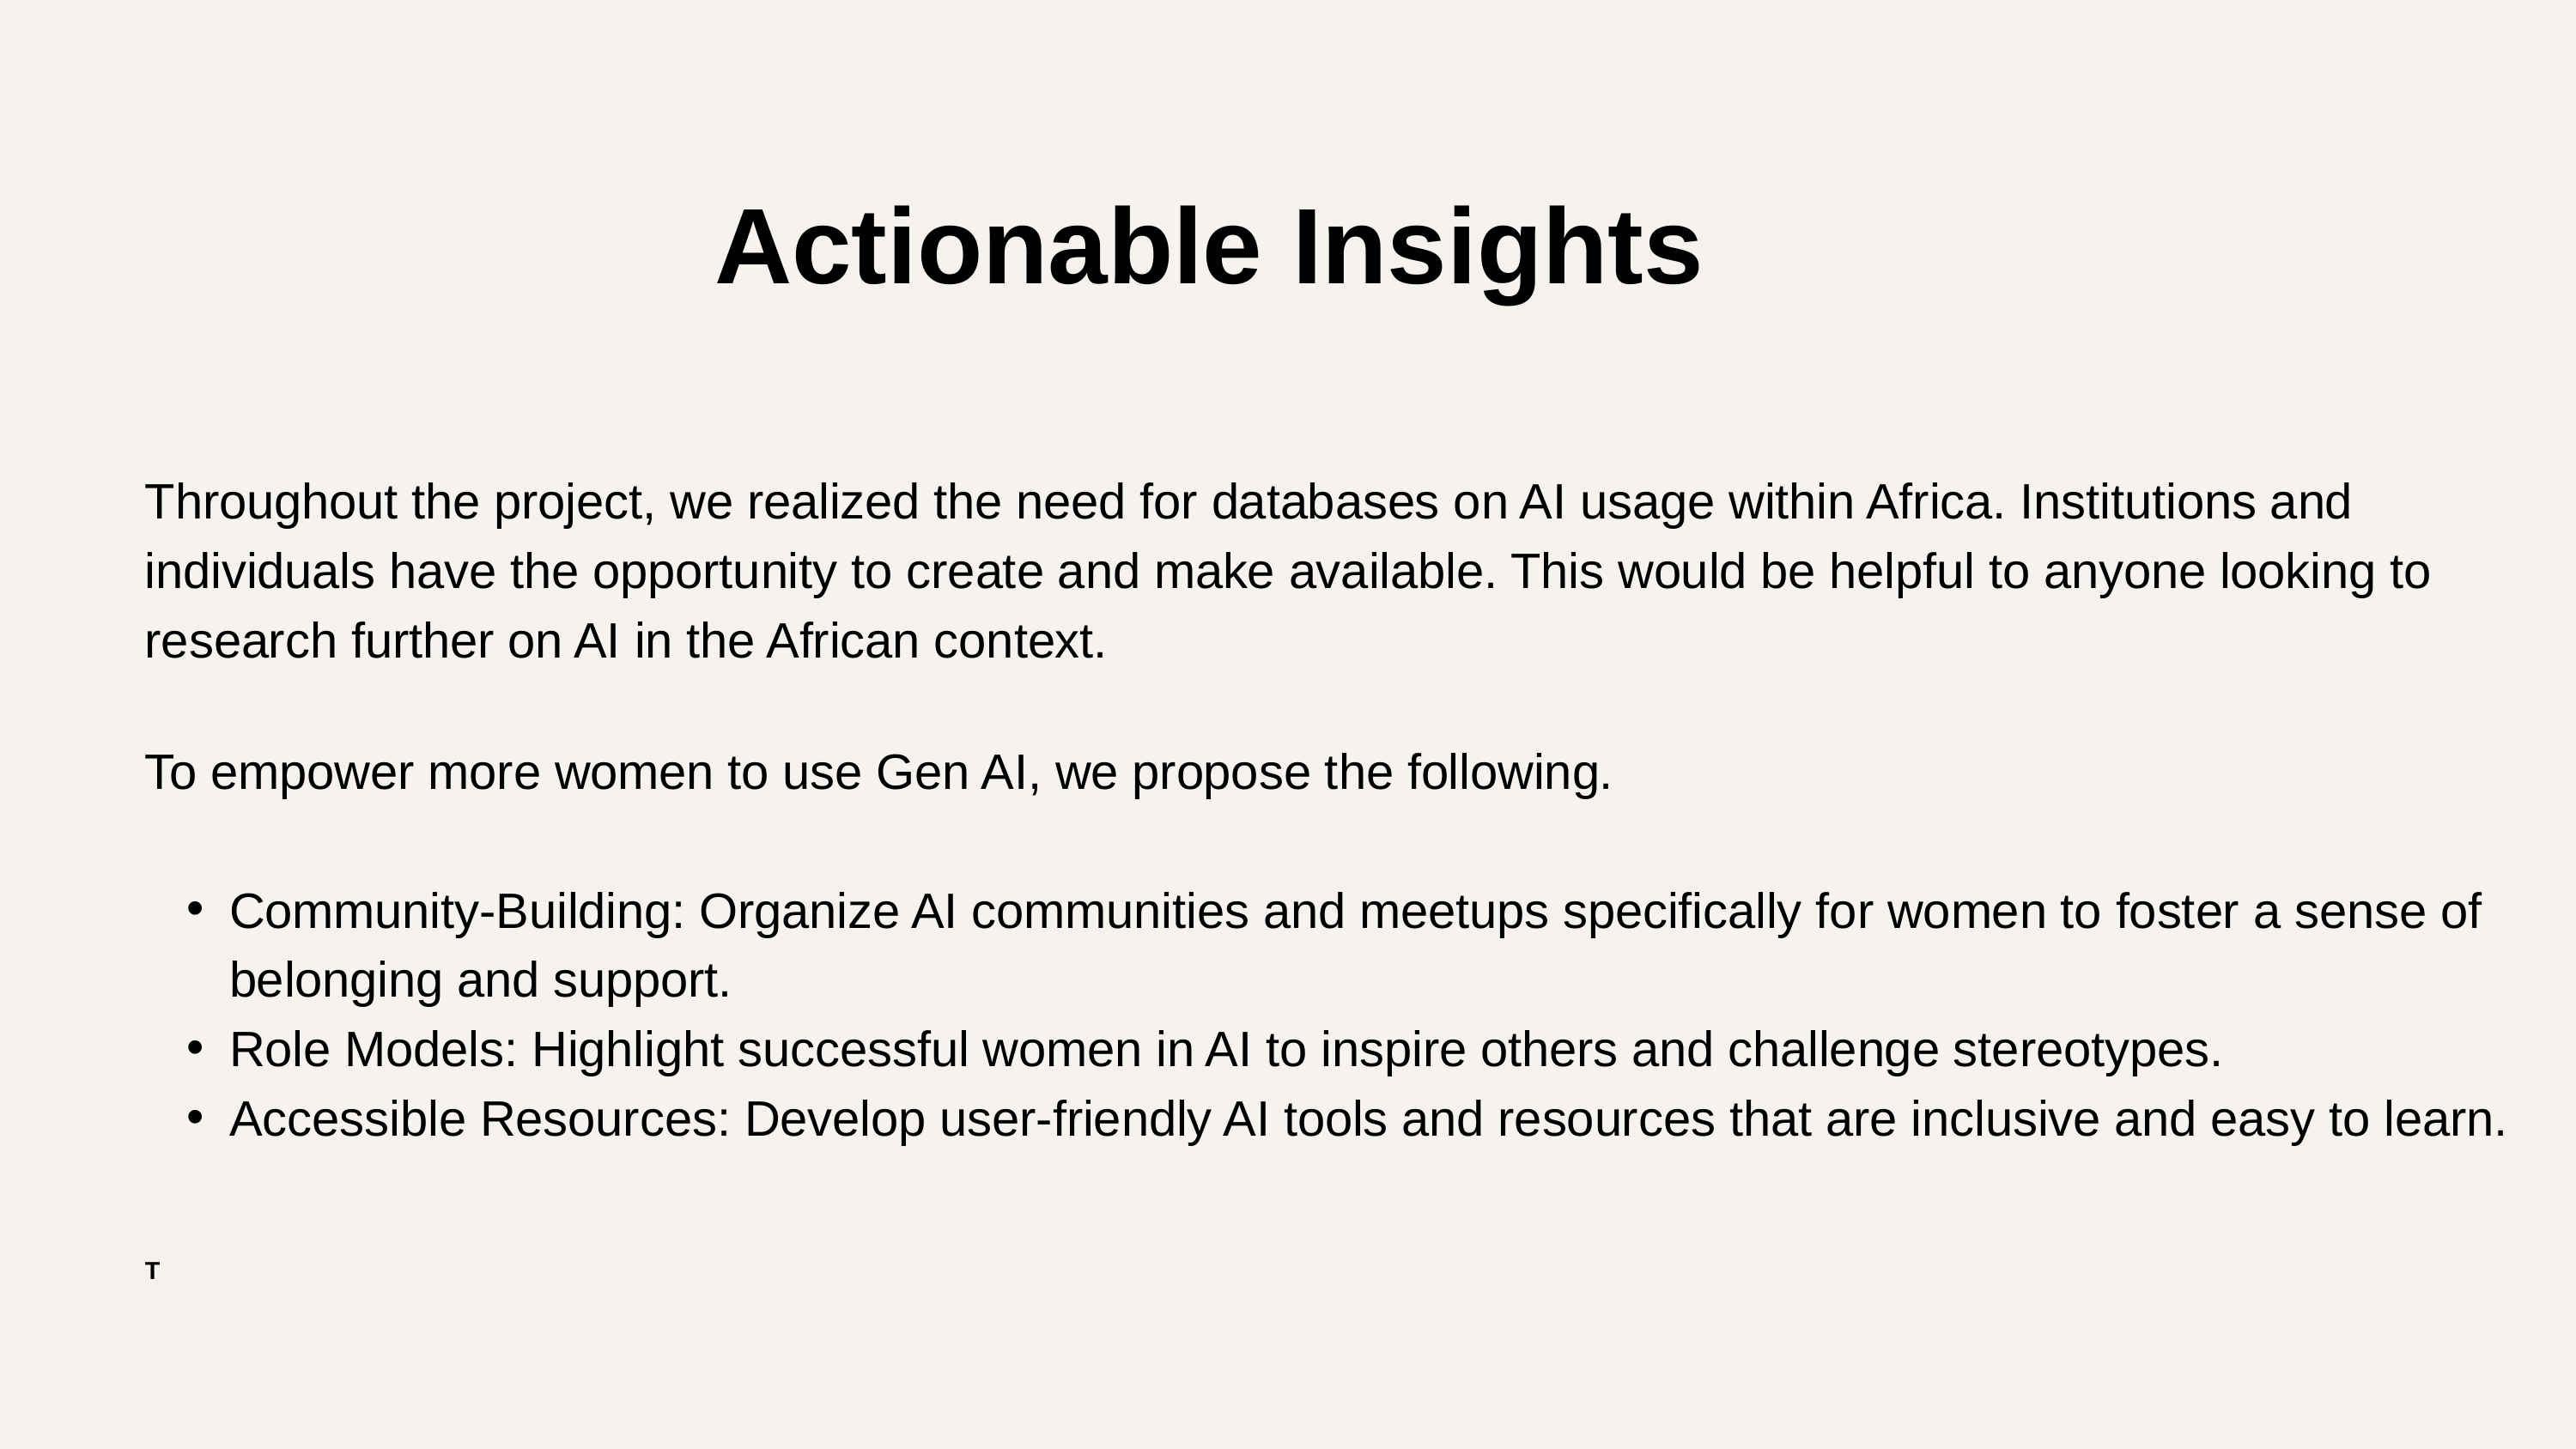

Actionable Insights

Throughout the project, we realized the need for databases on AI usage within Africa. Institutions and individuals have the opportunity to create and make available. This would be helpful to anyone looking to research further on AI in the African context.

To empower more women to use Gen AI, we propose the following.

Community-Building: Organize AI communities and meetups specifically for women to foster a sense of belonging and support.
Role Models: Highlight successful women in AI to inspire others and challenge stereotypes.
Accessible Resources: Develop user-friendly AI tools and resources that are inclusive and easy to learn.

T